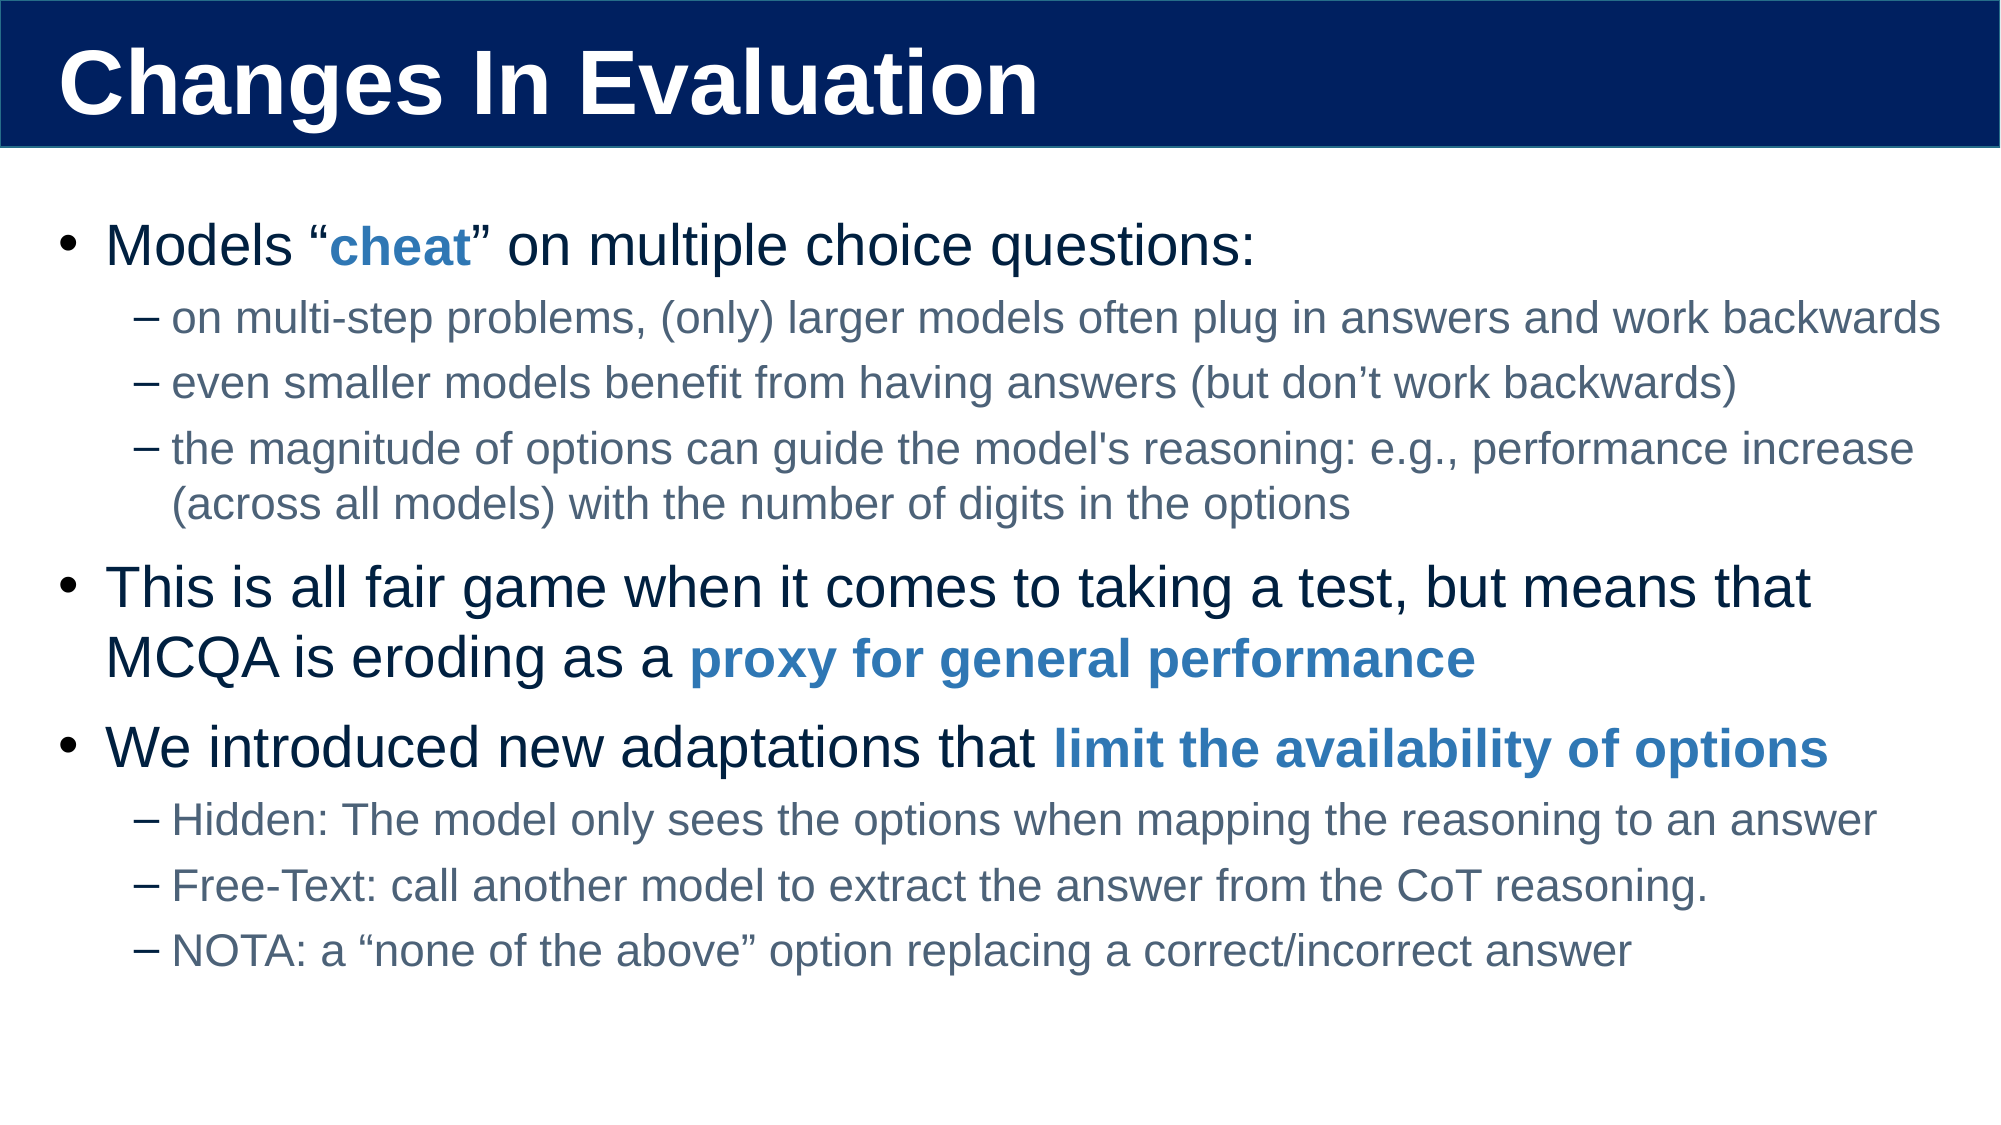

# Changes In Evaluation
Models “cheat” on multiple choice questions:
on multi-step problems, (only) larger models often plug in answers and work backwards
even smaller models benefit from having answers (but don’t work backwards)
the magnitude of options can guide the model's reasoning: e.g., performance increase (across all models) with the number of digits in the options
This is all fair game when it comes to taking a test, but means that MCQA is eroding as a proxy for general performance
We introduced new adaptations that limit the availability of options
Hidden: The model only sees the options when mapping the reasoning to an answer
Free-Text: call another model to extract the answer from the CoT reasoning.
NOTA: a “none of the above” option replacing a correct/incorrect answer